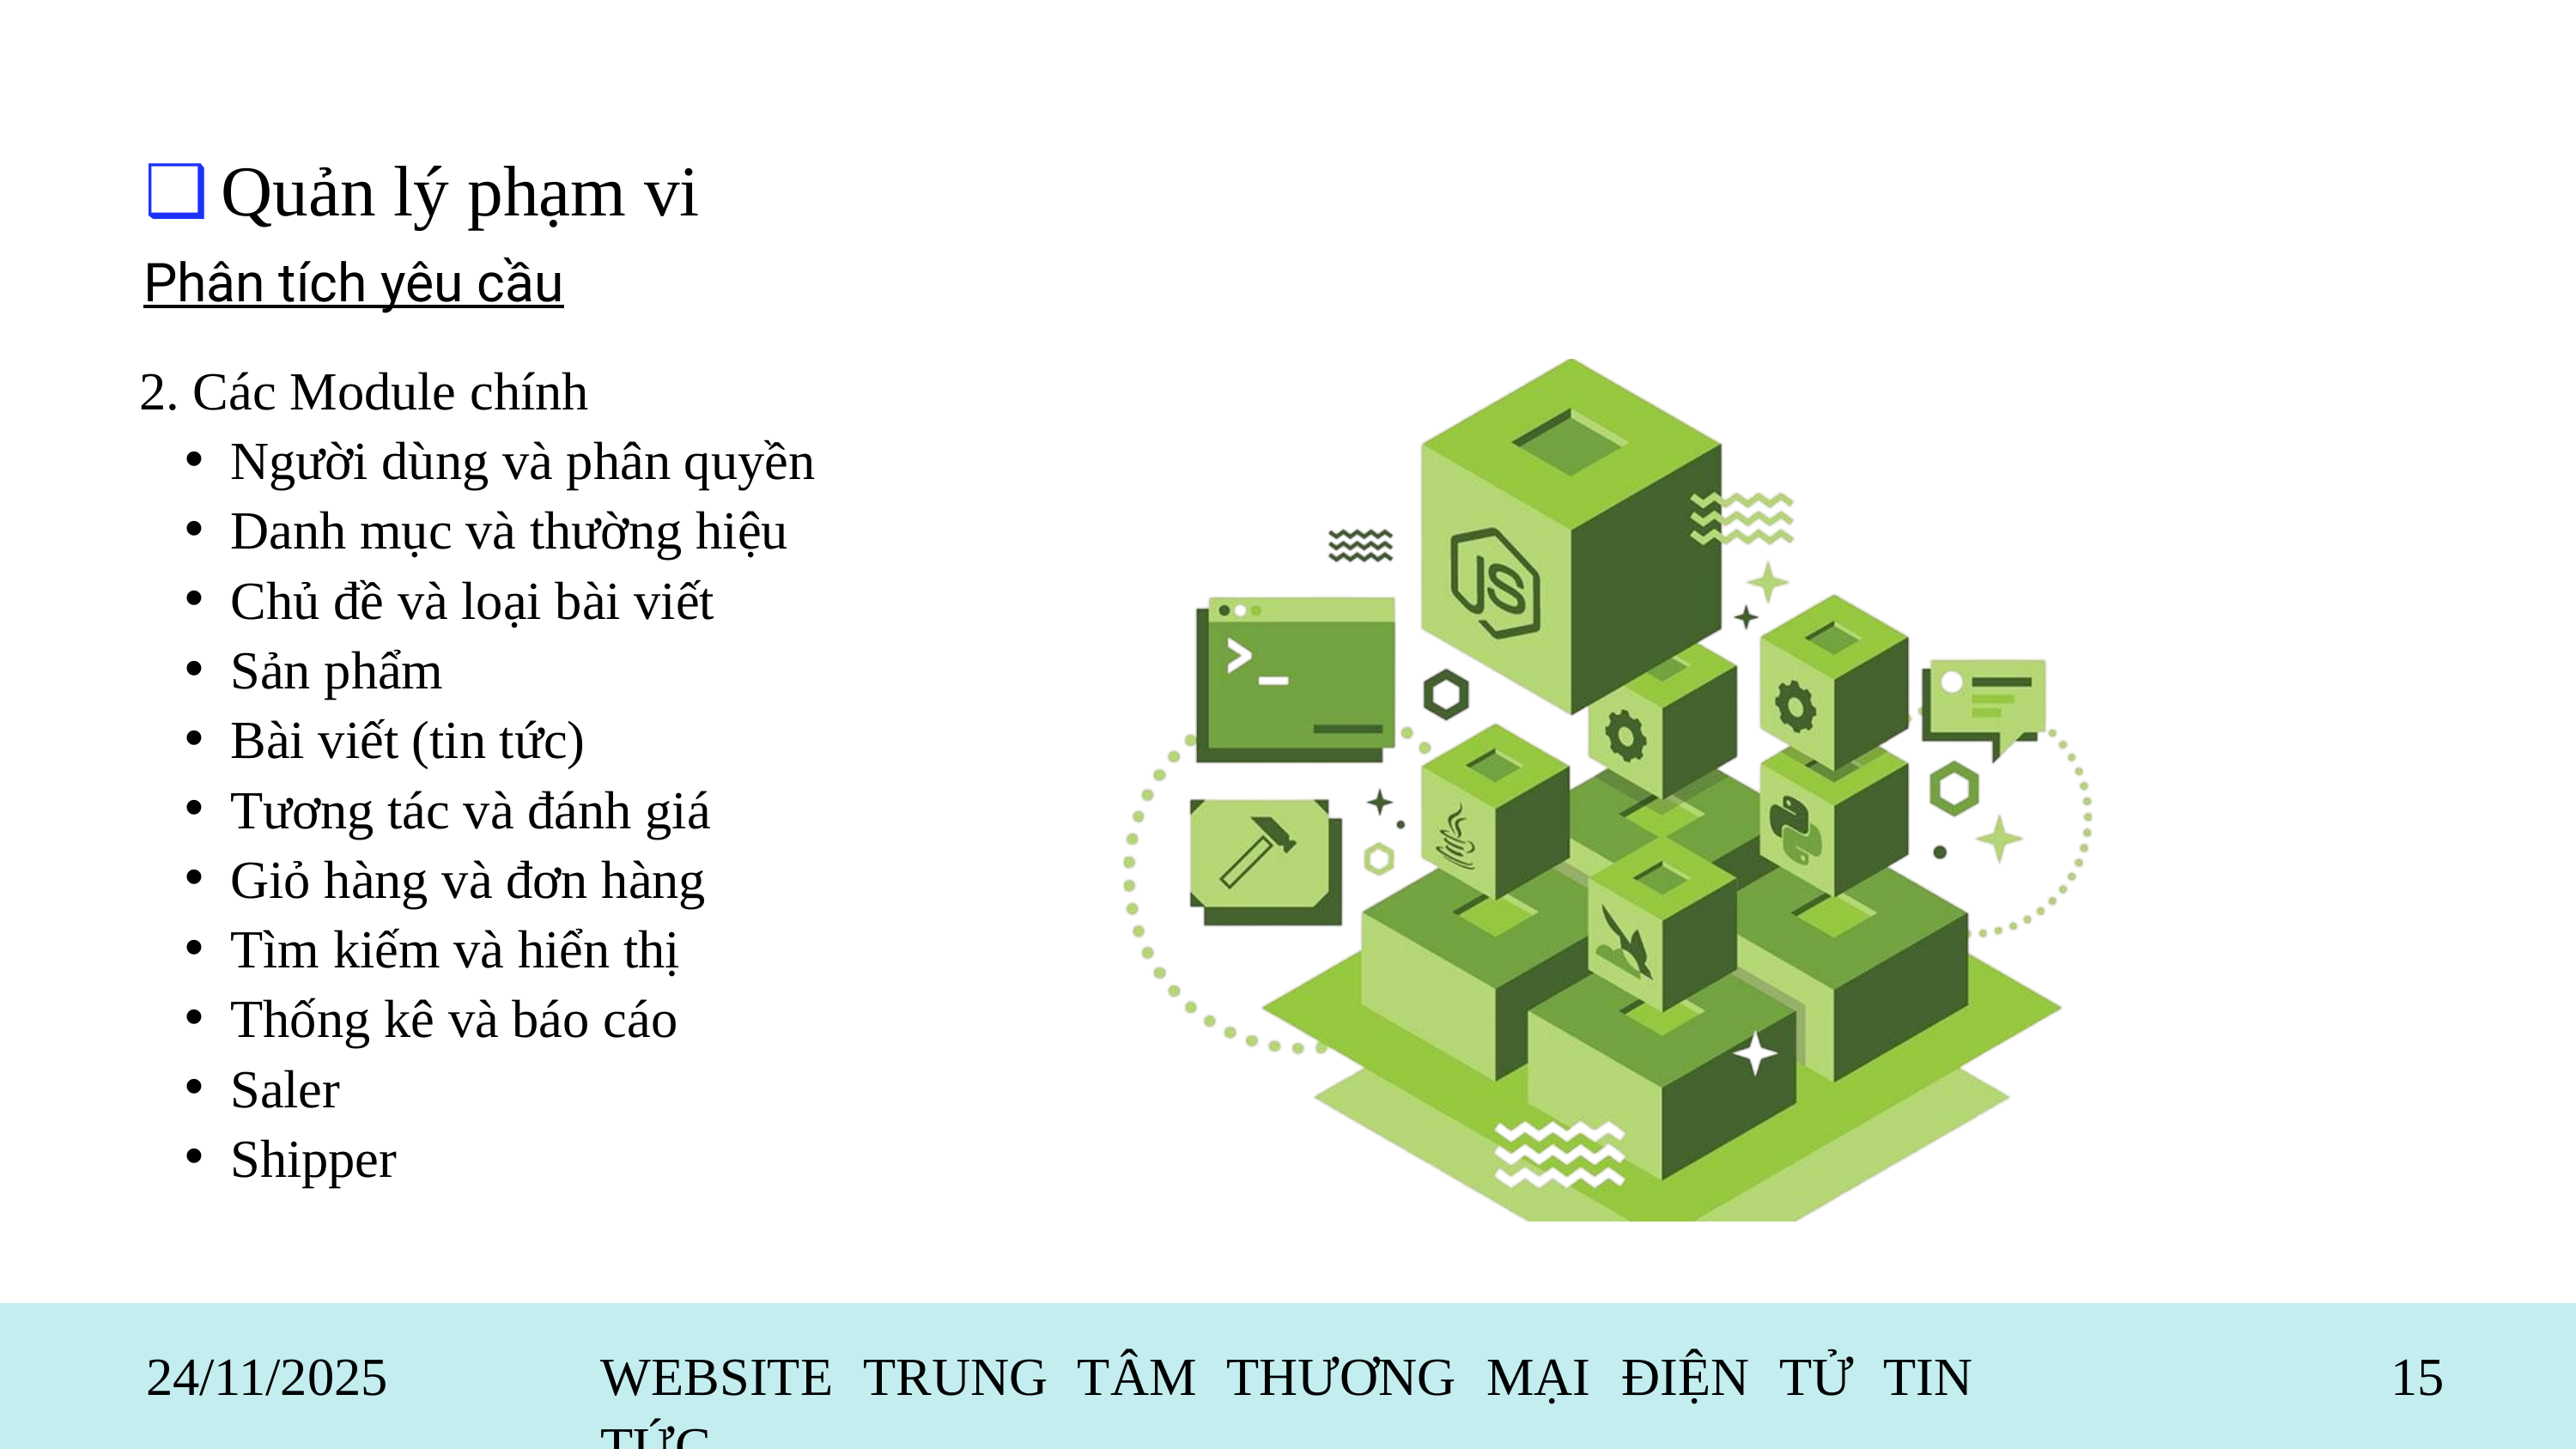

❑
Quản lý phạm vi
Phân tích yêu cầu
2. Các Module chính
Người dùng và phân quyền
Danh mục và thường hiệu
Chủ đề và loại bài viết
Sản phẩm
Bài viết (tin tức)
Tương tác và đánh giá
Giỏ hàng và đơn hàng
Tìm kiếm và hiển thị
Thống kê và báo cáo
Saler
Shipper

24/11/2025
WEBSITE TRUNG TÂM THƯƠNG MẠI ĐIỆN TỬ TIN TỨC
15